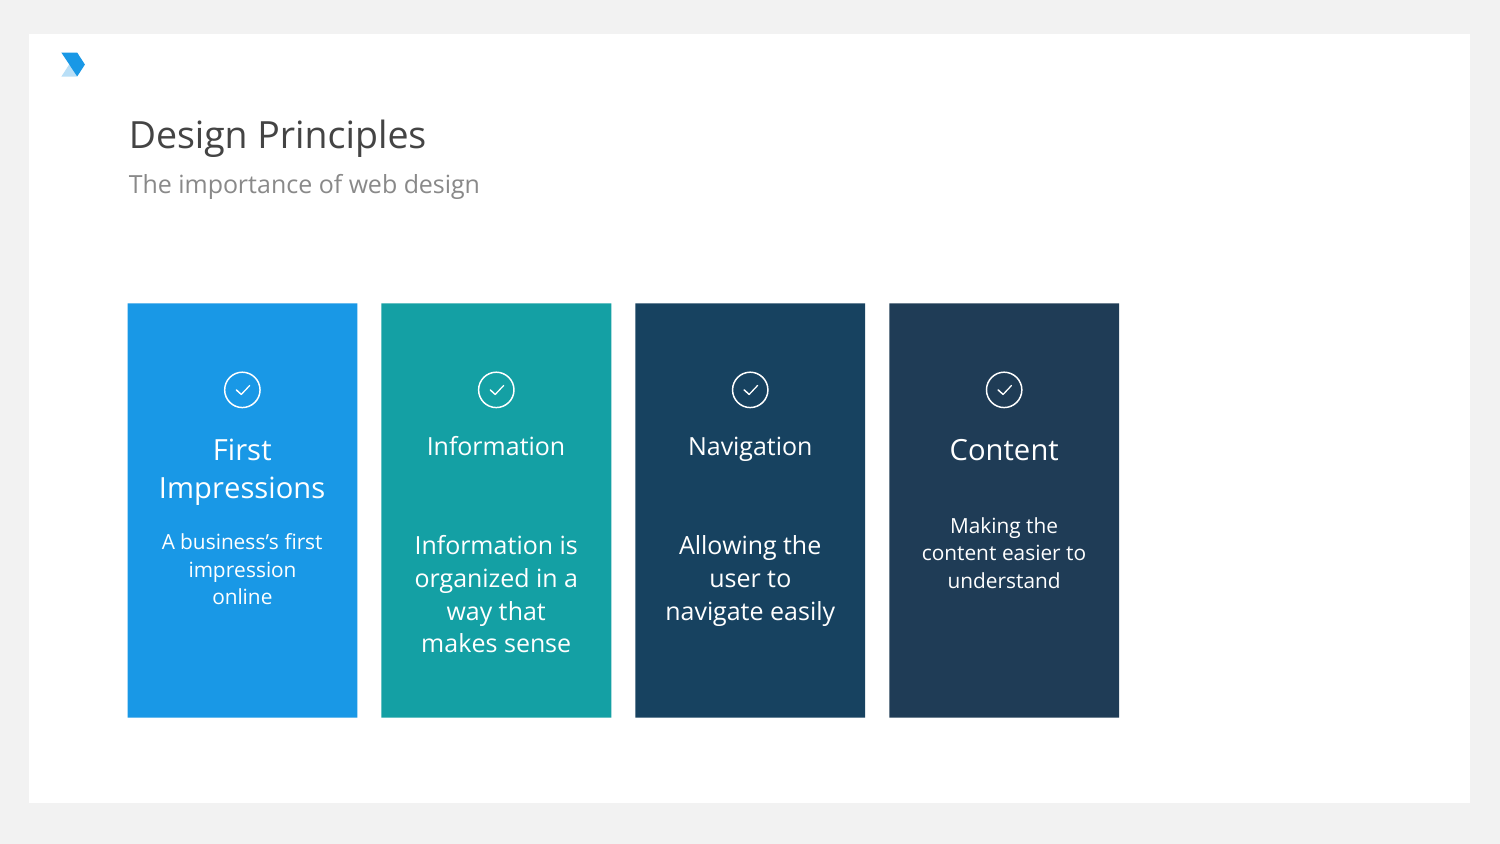

# Design Principles
The importance of web design

First Impressions

A business’s first impression online

Information

Information is organized in a way that makes sense

Navigation

Allowing the user to navigate easily

Content

Making the content easier to understand